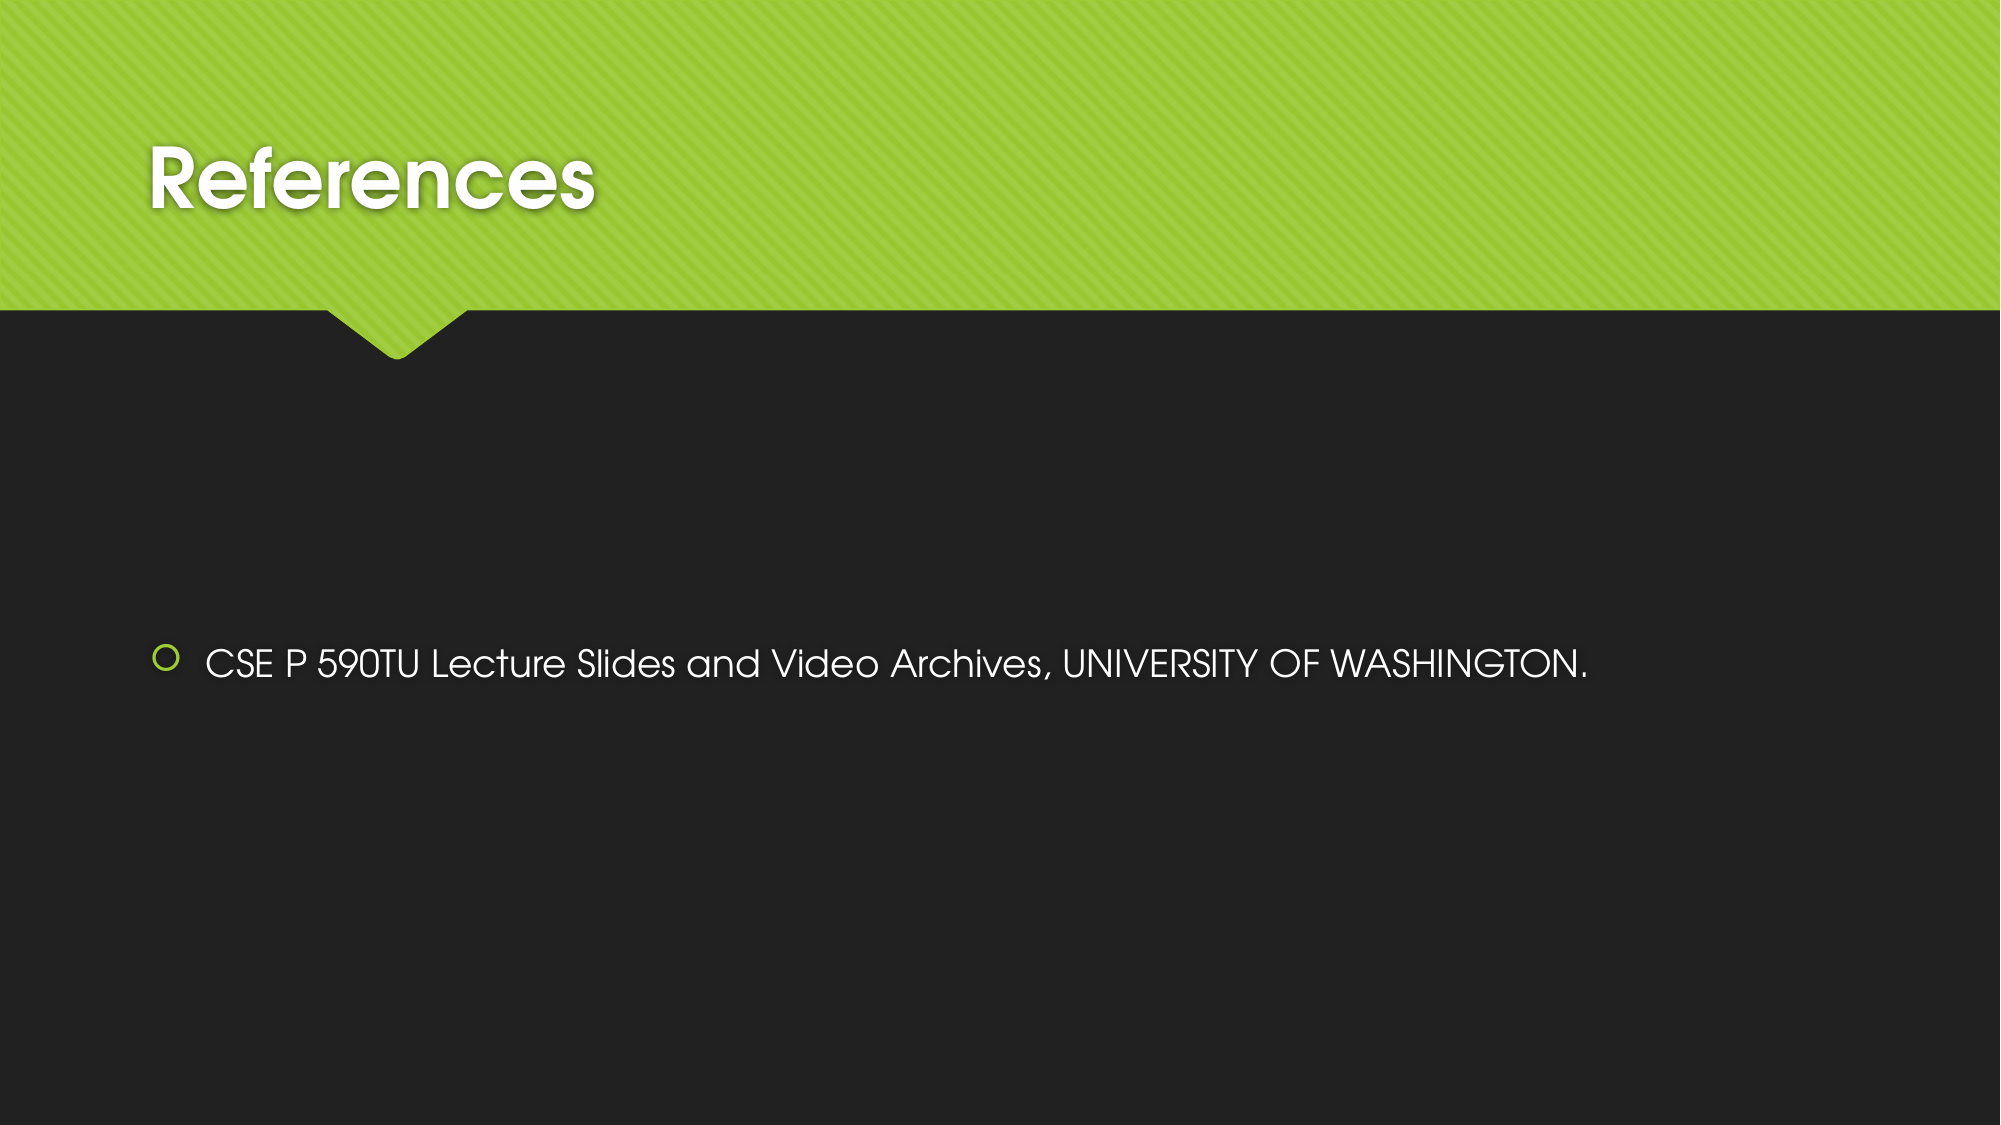

# References
CSE P 590TU Lecture Slides and Video Archives, UNIVERSITY OF WASHINGTON.